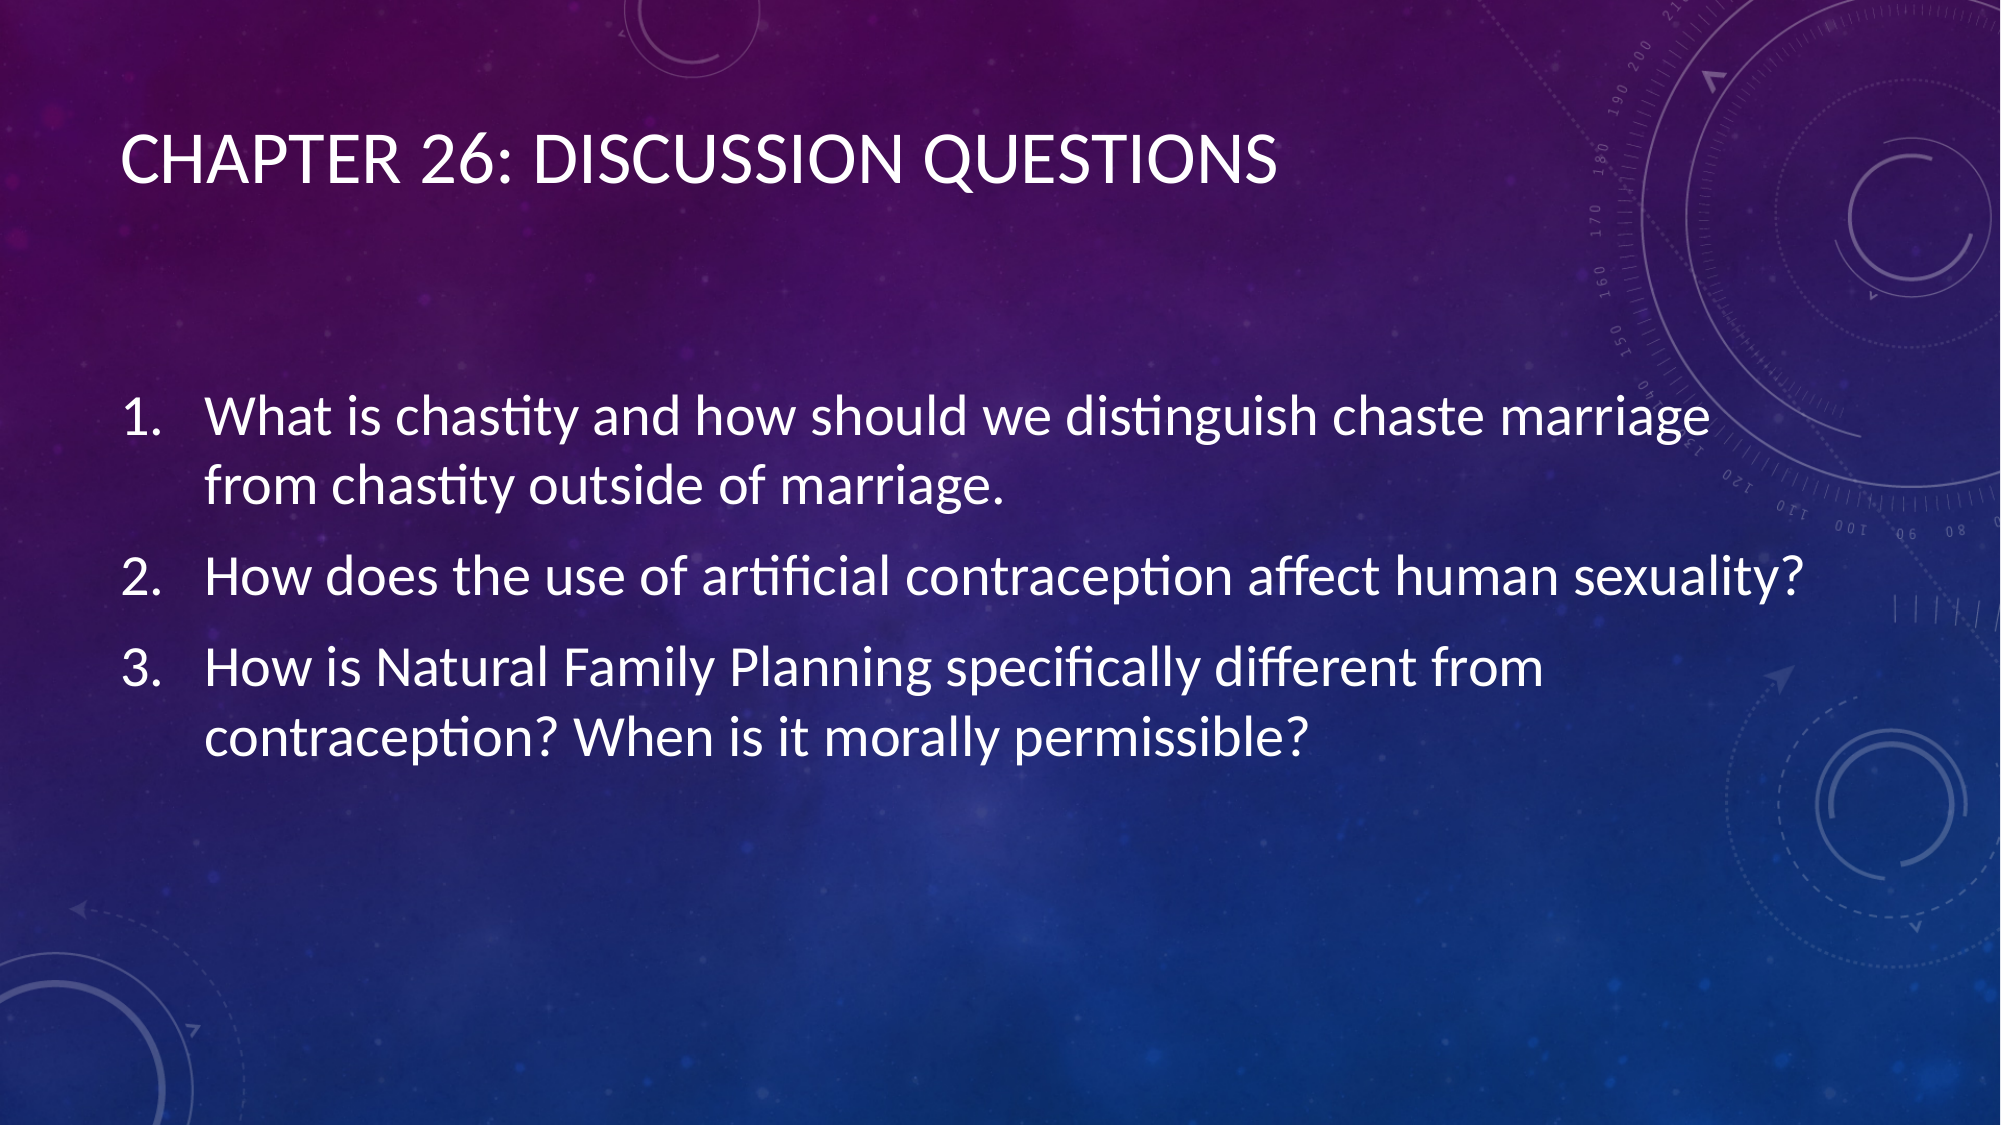

# Chapter 26: Discussion Questions
What is chastity and how should we distinguish chaste marriage from chastity outside of marriage.
How does the use of artificial contraception affect human sexuality?
How is Natural Family Planning specifically different from contraception? When is it morally permissible?